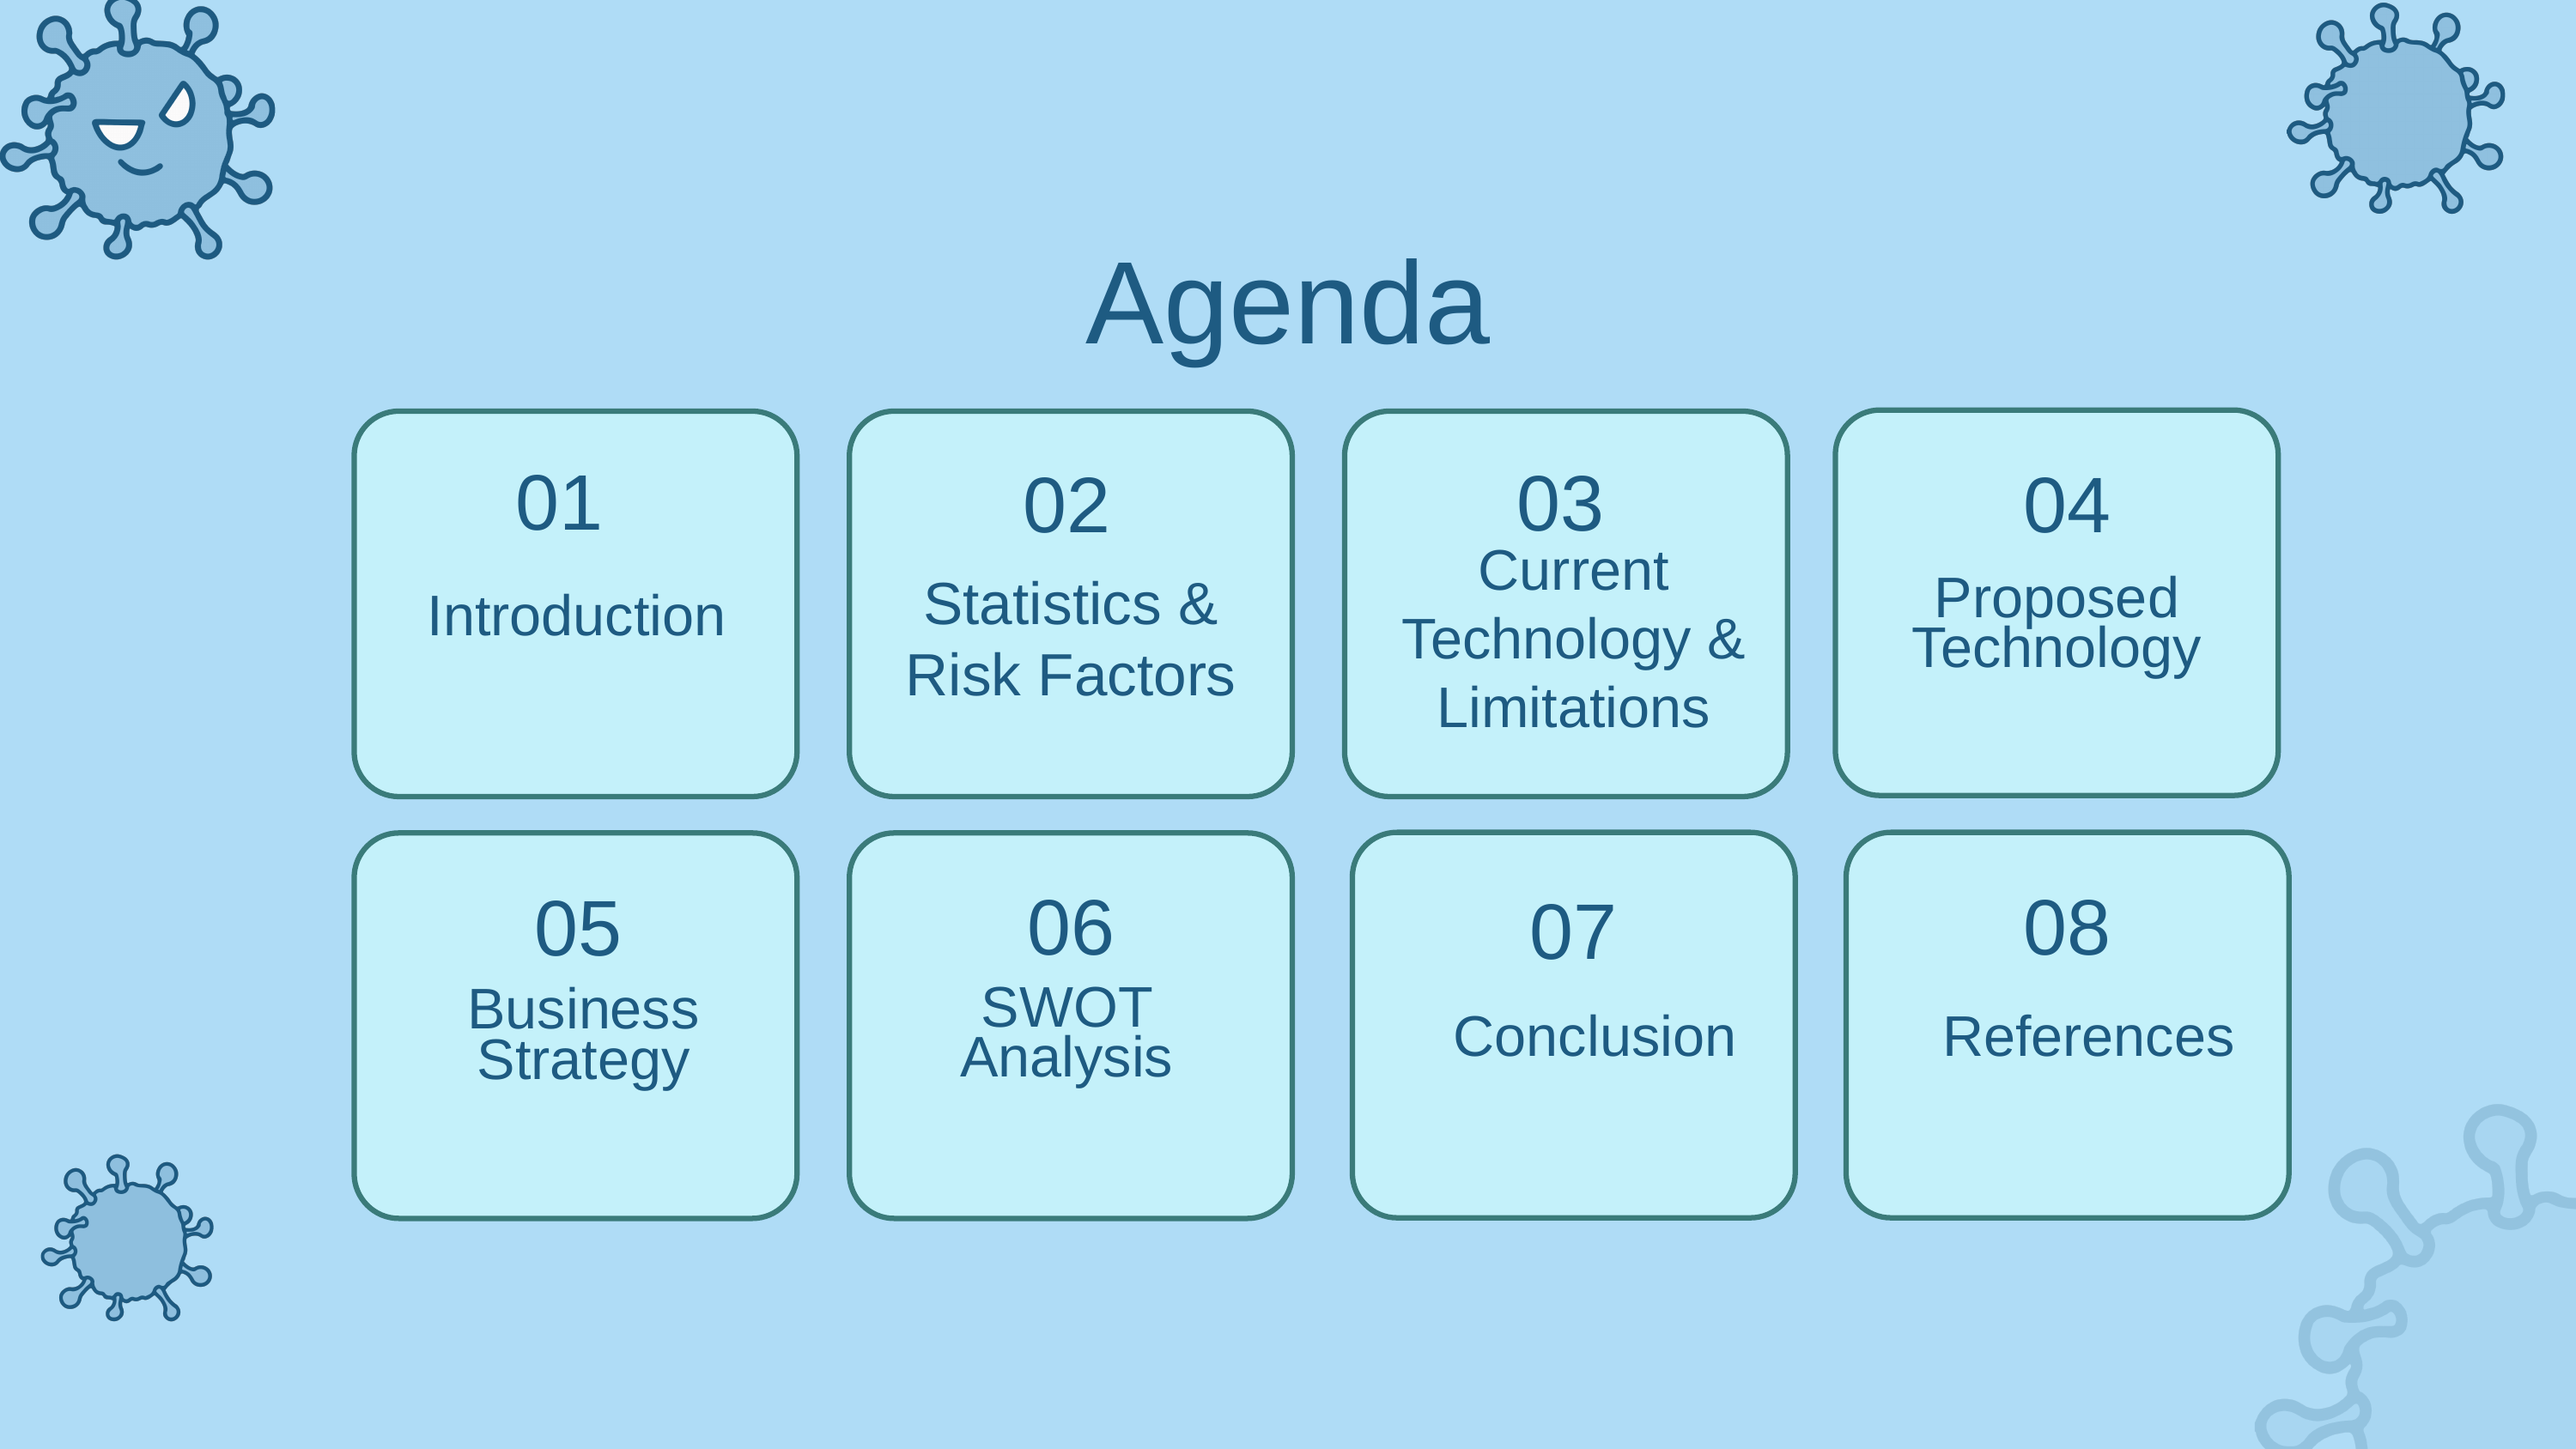

Agenda
01
03
02
04

Current Technology & Limitations
Statistics & Risk Factors
Proposed Technology
Introduction
06
08
05
07

SWOT Analysis
Business Strategy
Conclusion
References